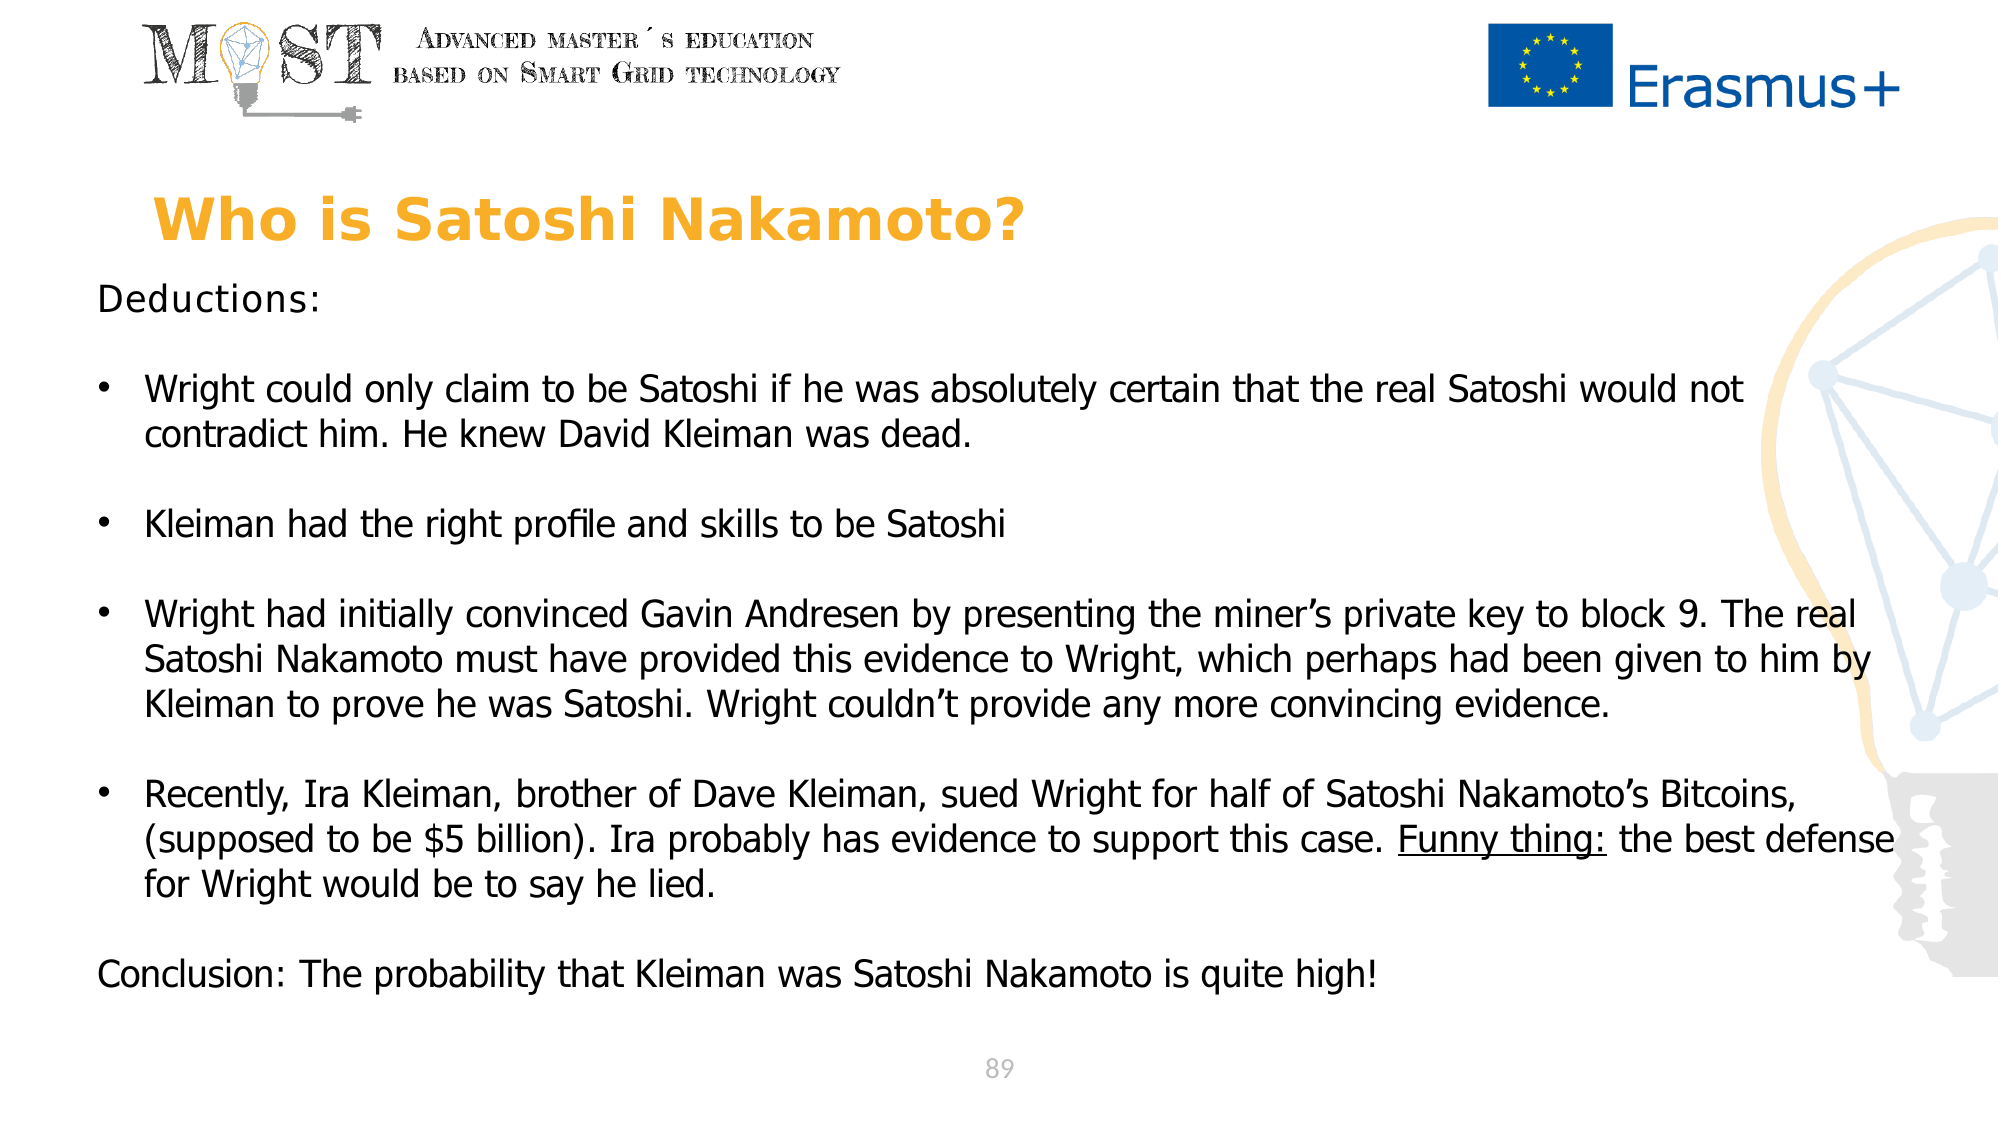

# Who is Satoshi Nakamoto?
Deductions:

Wright could only claim to be Satoshi if he was absolutely certain that the real Satoshi would not contradict him. He knew David Kleiman was dead.

Kleiman had the right profile and skills to be Satoshi

Wright had initially convinced Gavin Andresen by presenting the miner’s private key to block 9. The real Satoshi Nakamoto must have provided this evidence to Wright, which perhaps had been given to him by Kleiman to prove he was Satoshi. Wright couldn’t provide any more convincing evidence.

Recently, Ira Kleiman, brother of Dave Kleiman, sued Wright for half of Satoshi Nakamoto’s Bitcoins, (supposed to be $5 billion). Ira probably has evidence to support this case. Funny thing: the best defense for Wright would be to say he lied.

Conclusion: The probability that Kleiman was Satoshi Nakamoto is quite high!
89